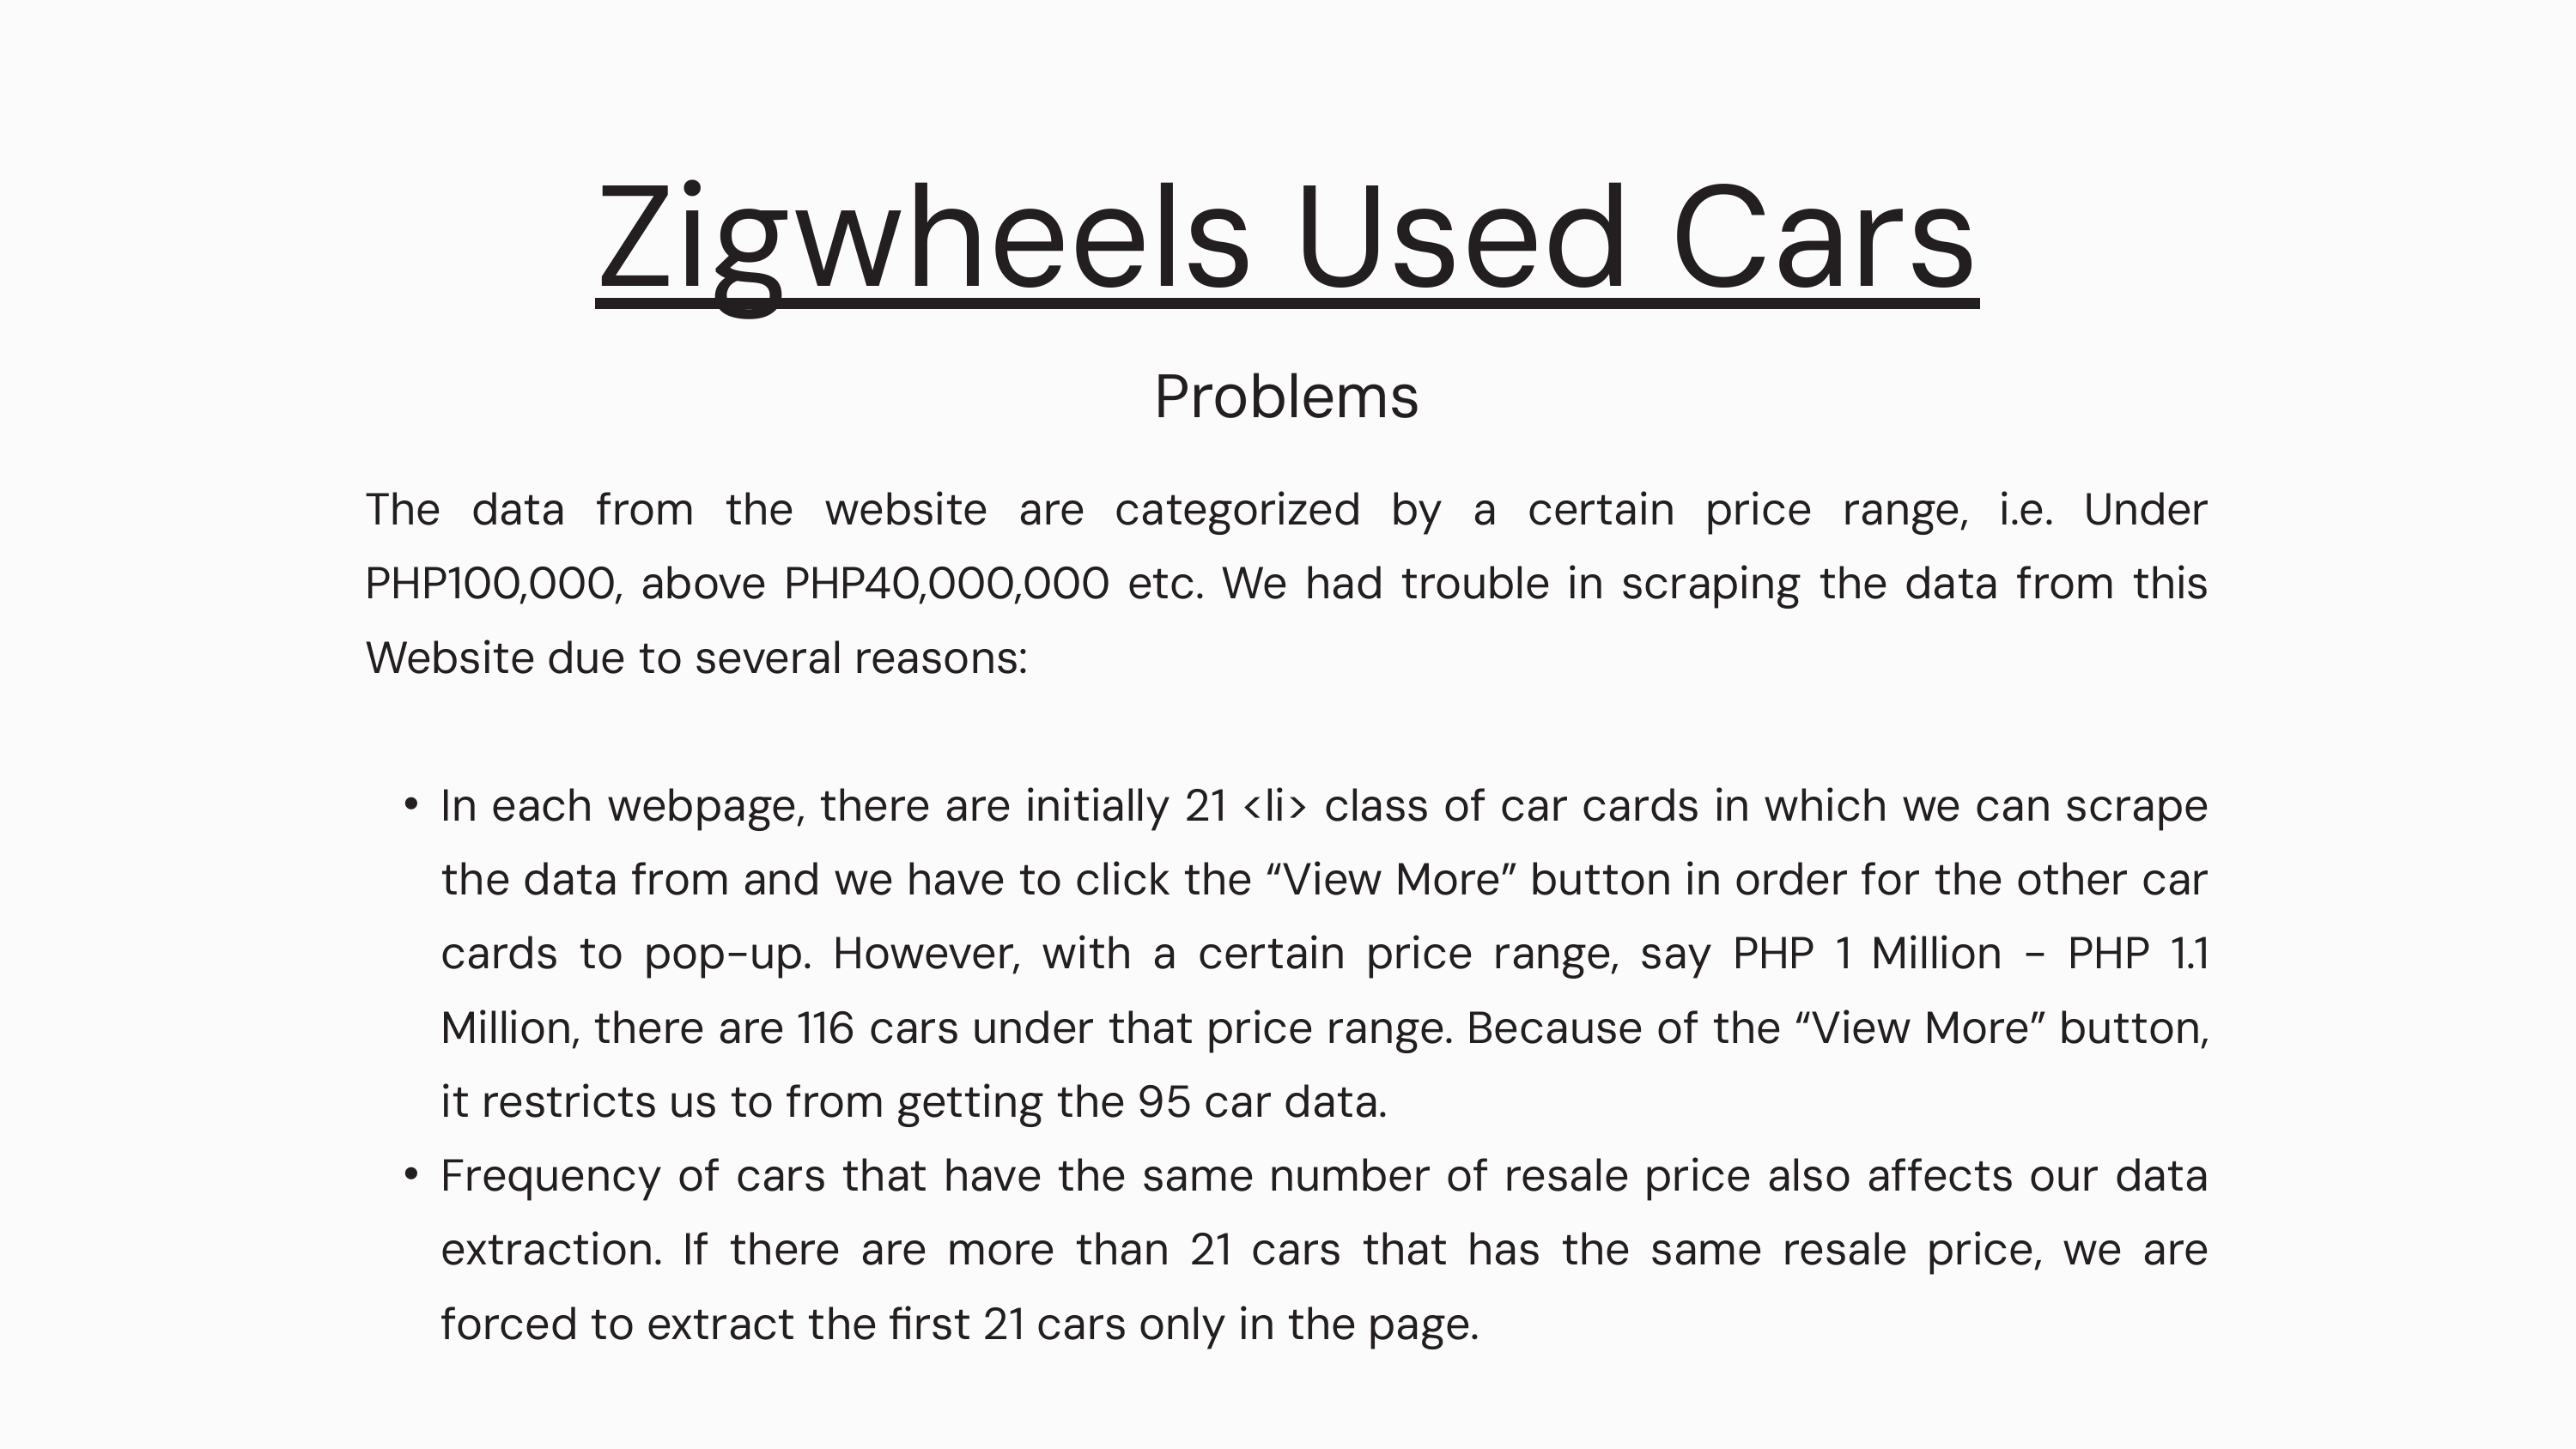

Zigwheels Used Cars
Problems
The data from the website are categorized by a certain price range, i.e. Under PHP100,000, above PHP40,000,000 etc. We had trouble in scraping the data from this Website due to several reasons:

In each webpage, there are initially 21 <li> class of car cards in which we can scrape the data from and we have to click the “View More” button in order for the other car cards to pop-up. However, with a certain price range, say PHP 1 Million - PHP 1.1 Million, there are 116 cars under that price range. Because of the “View More” button, it restricts us to from getting the 95 car data.
Frequency of cars that have the same number of resale price also affects our data extraction. If there are more than 21 cars that has the same resale price, we are forced to extract the first 21 cars only in the page.